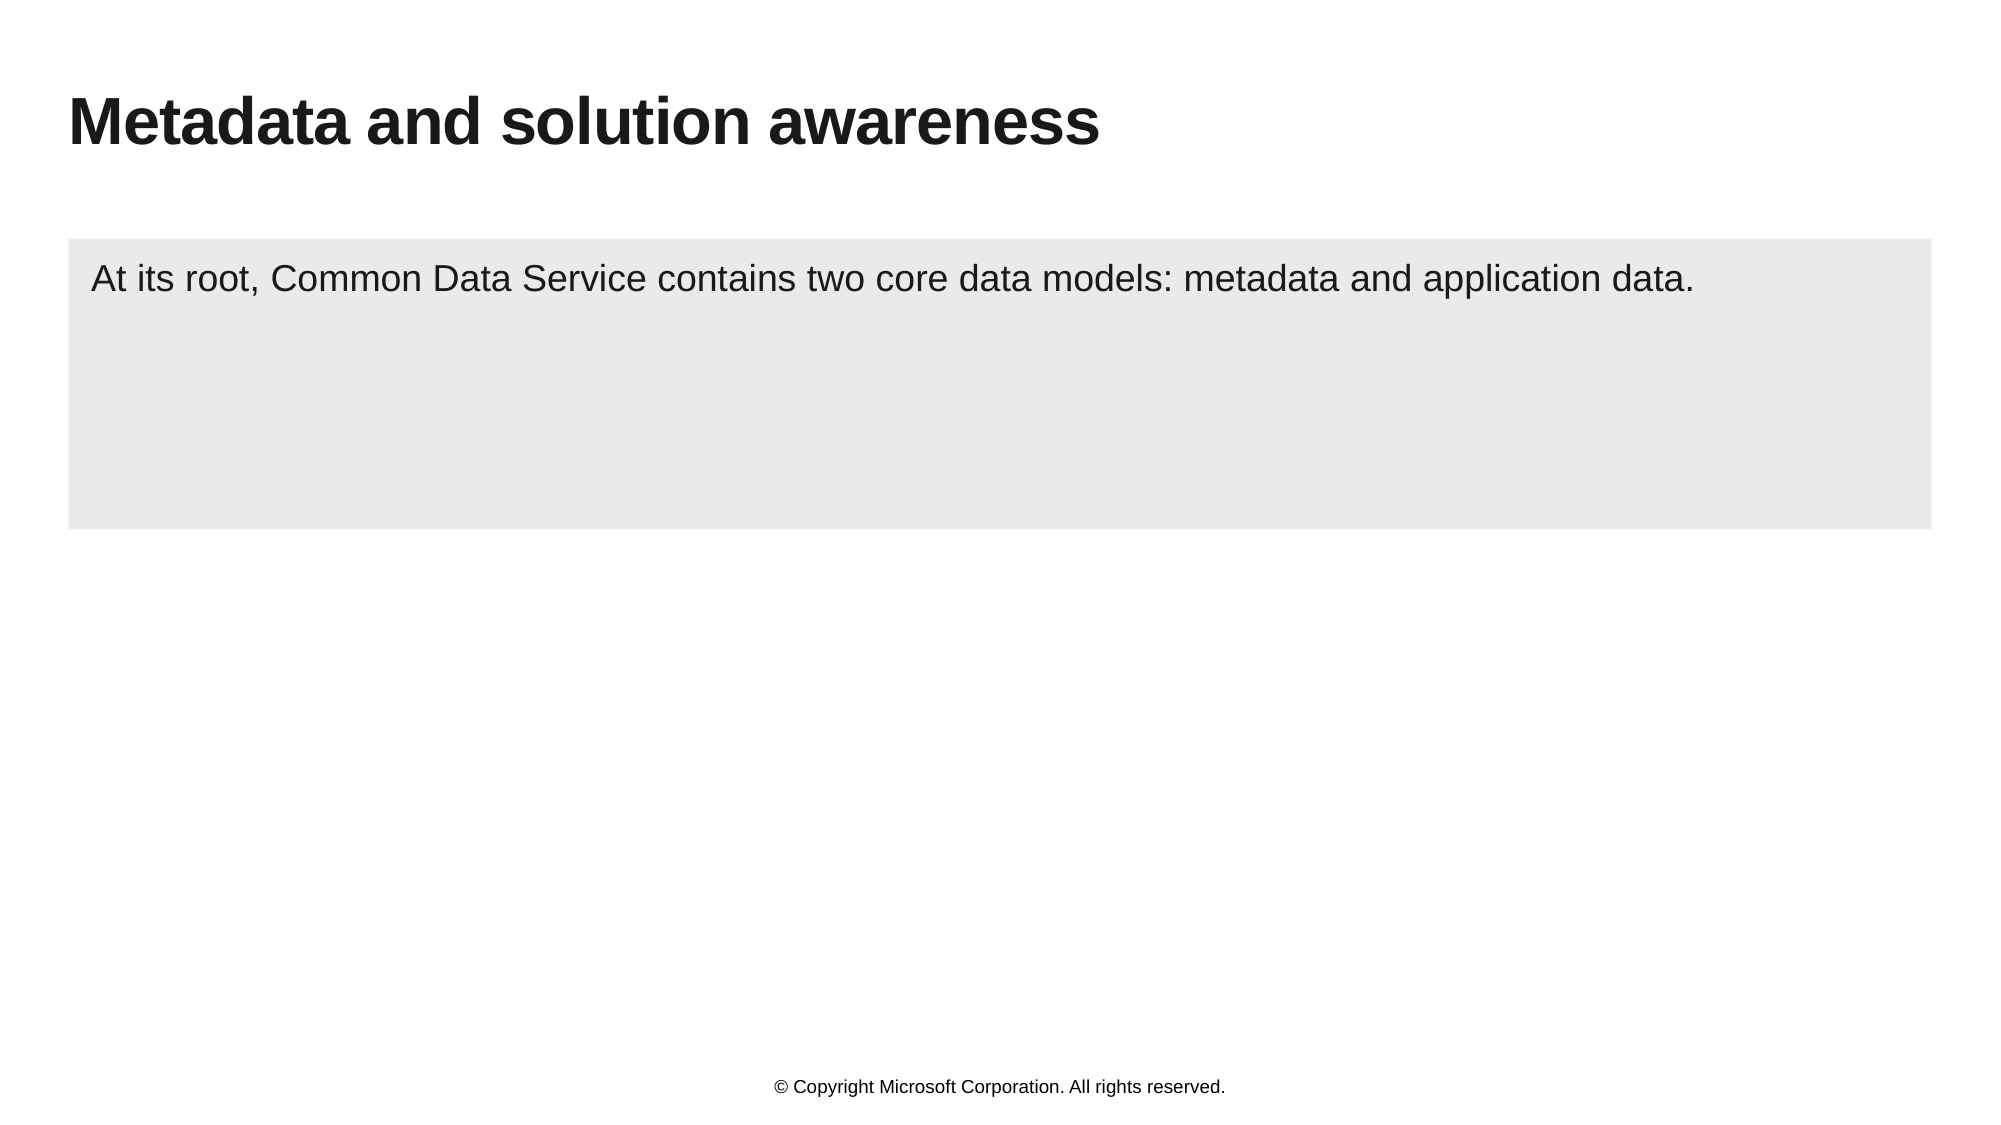

# Metadata and solution awareness
At its root, Common Data Service contains two core data models: metadata and application data.